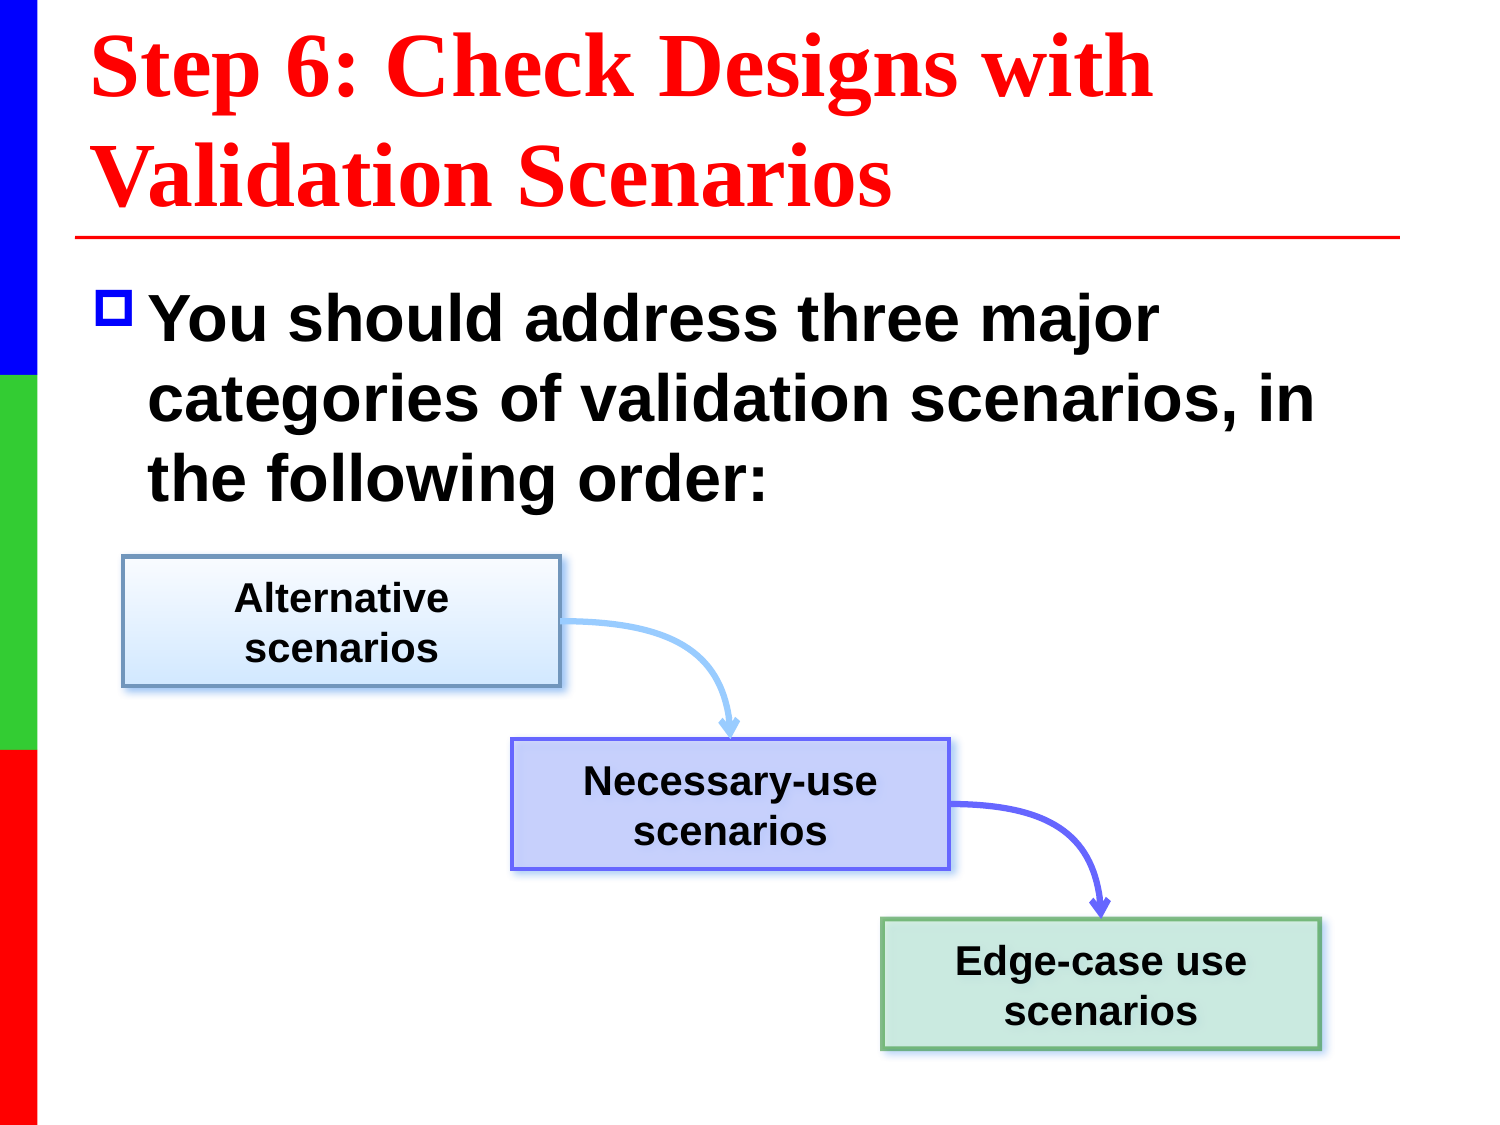

# Step 6: Check Designs with Validation Scenarios
You should address three major categories of validation scenarios, in the following order:
Alternative scenarios
Necessary-use scenarios
Edge-case use scenarios